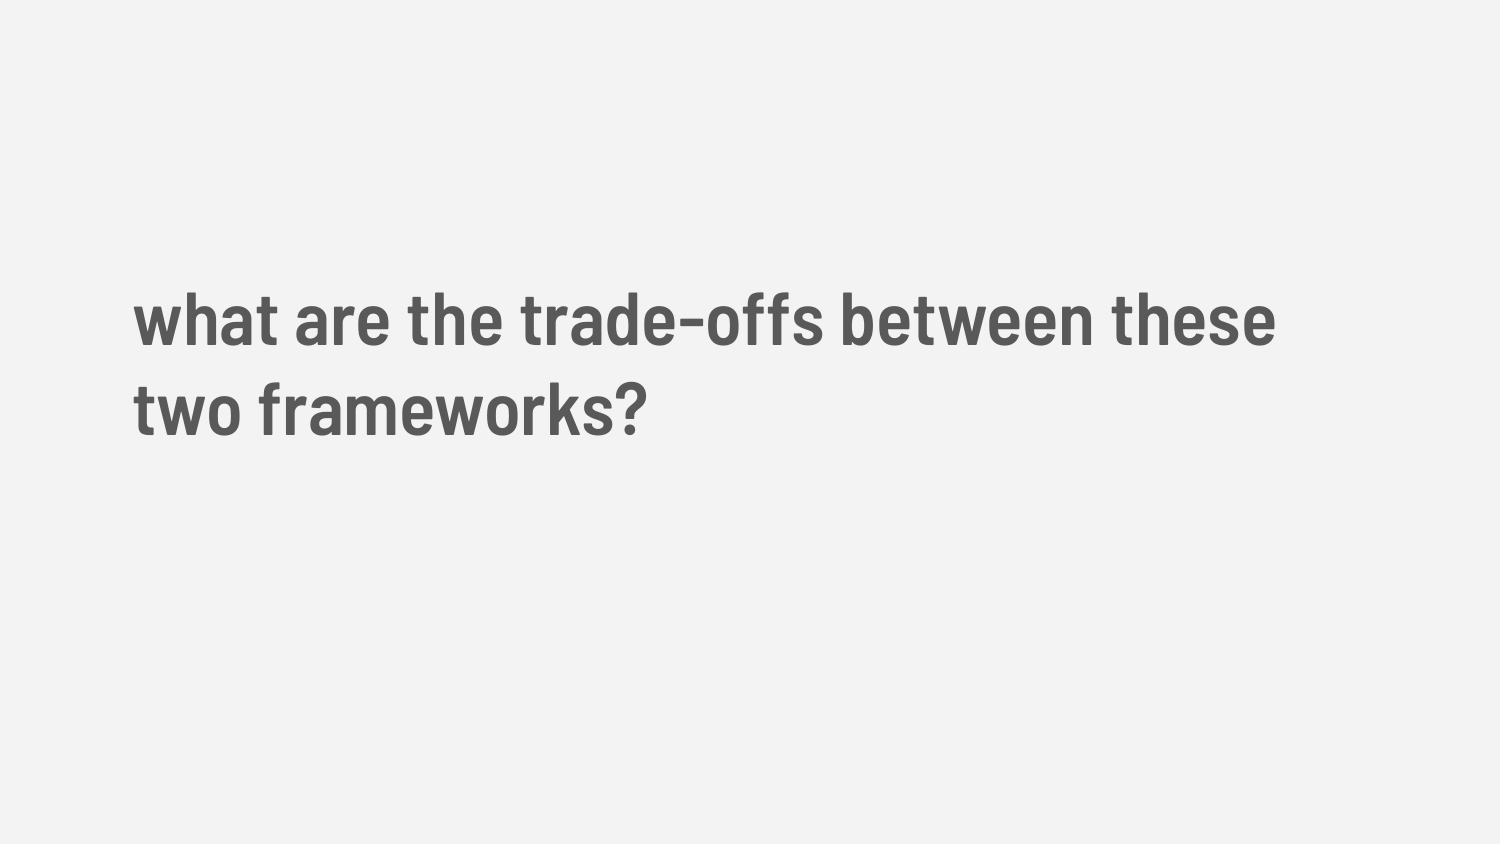

what are the trade-offs between these two frameworks?